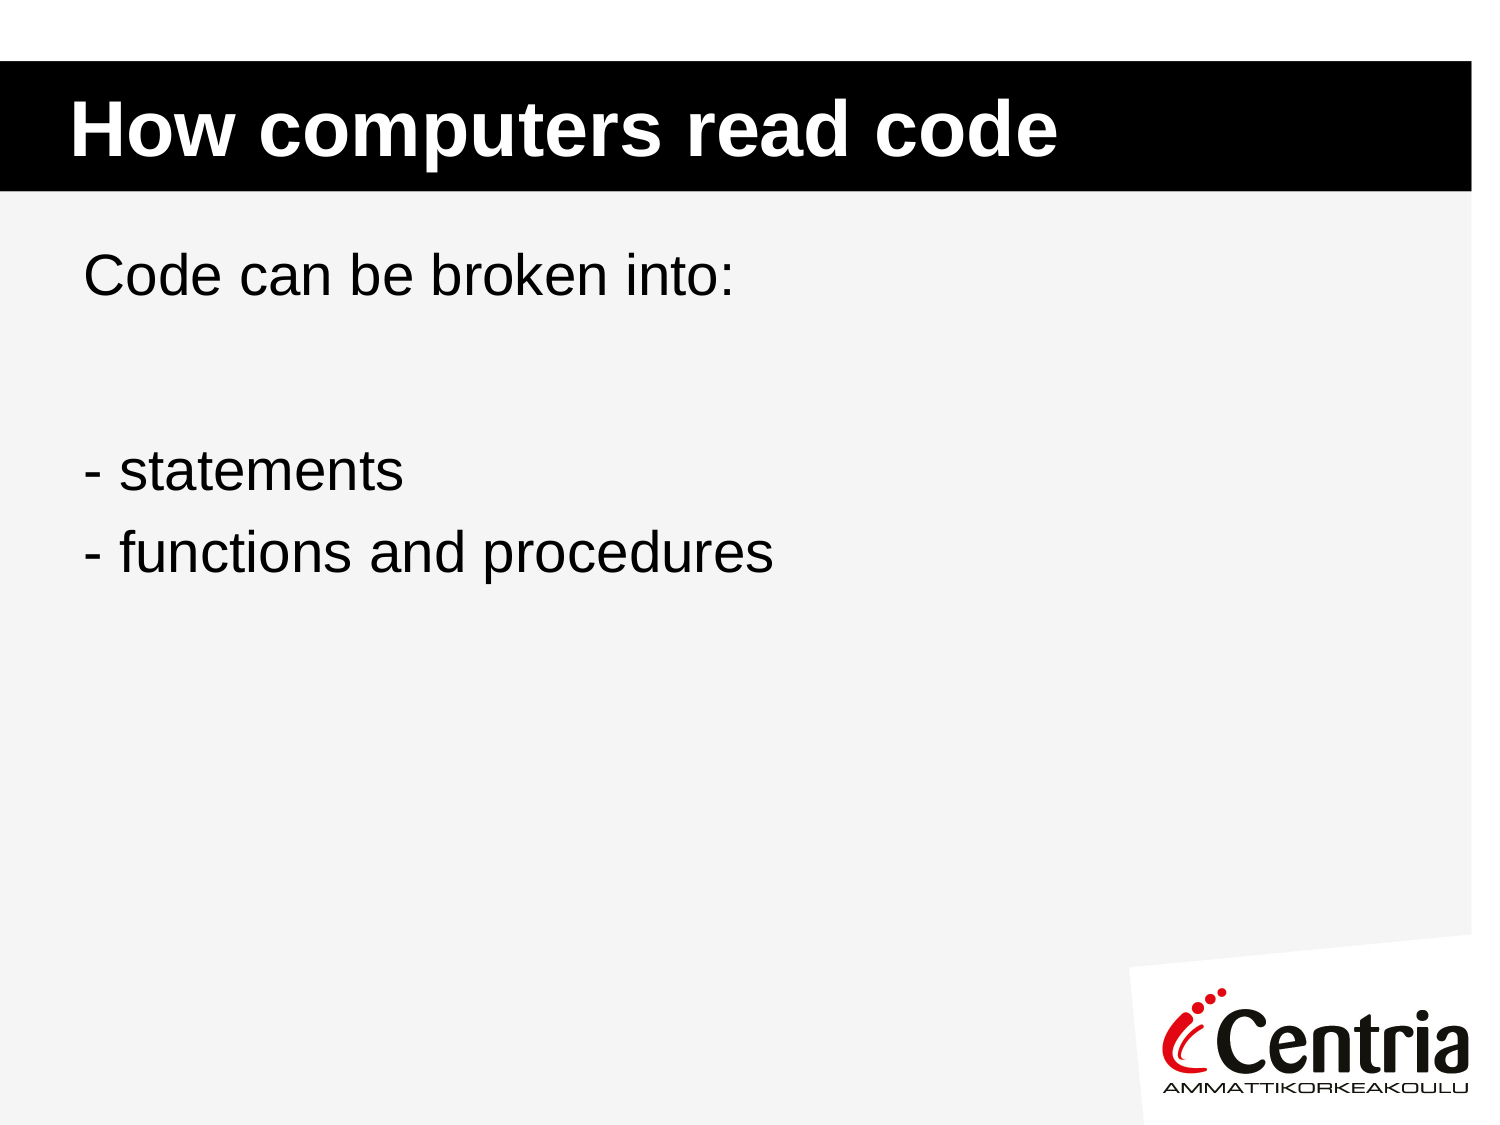

# How computers read code
Code can be broken into:

- statements
- functions and procedures